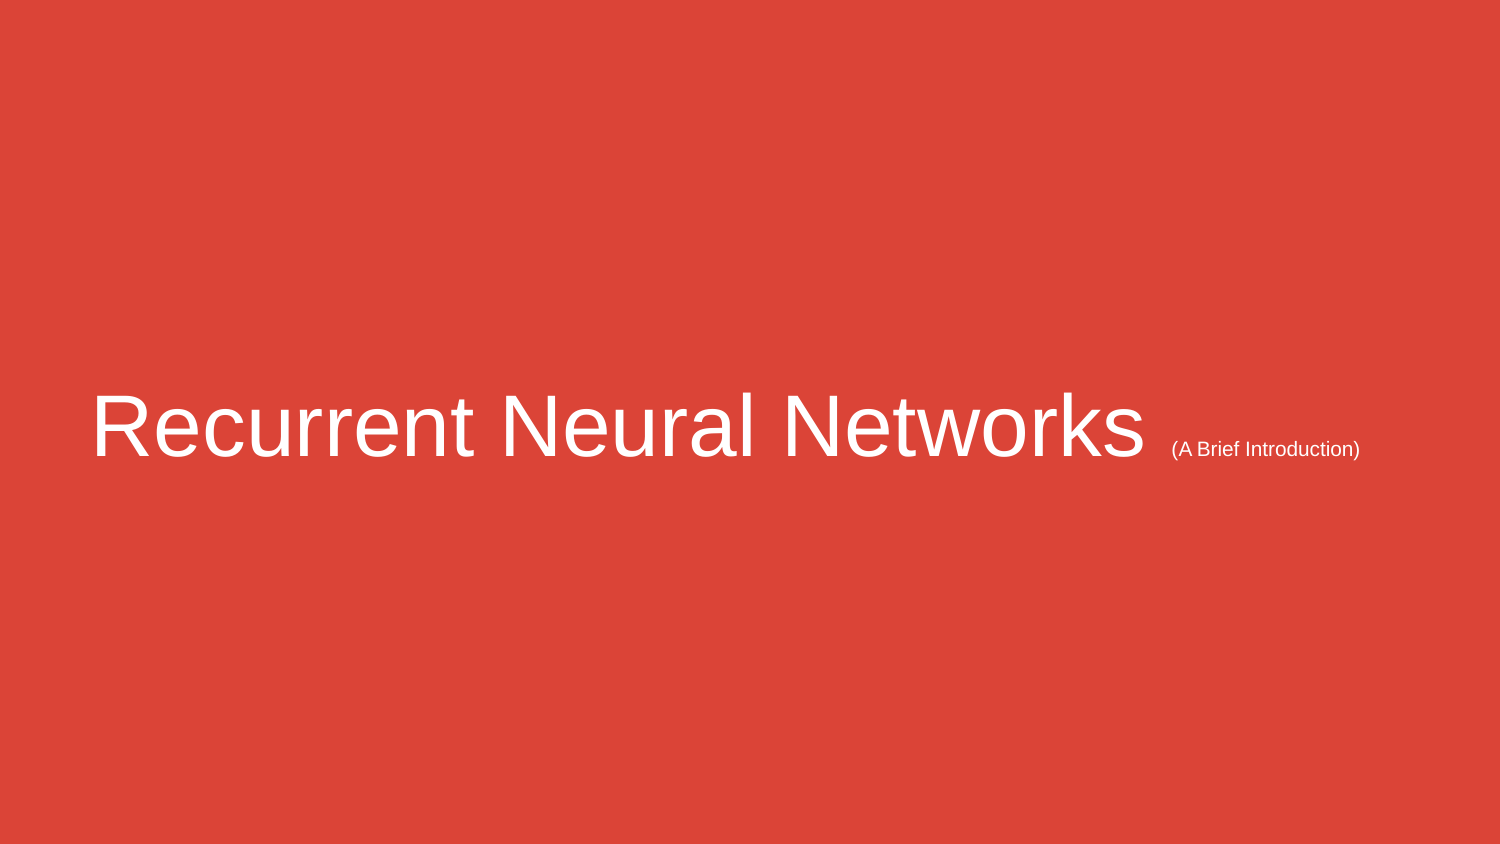

# Recurrent Neural Networks (A Brief Introduction)